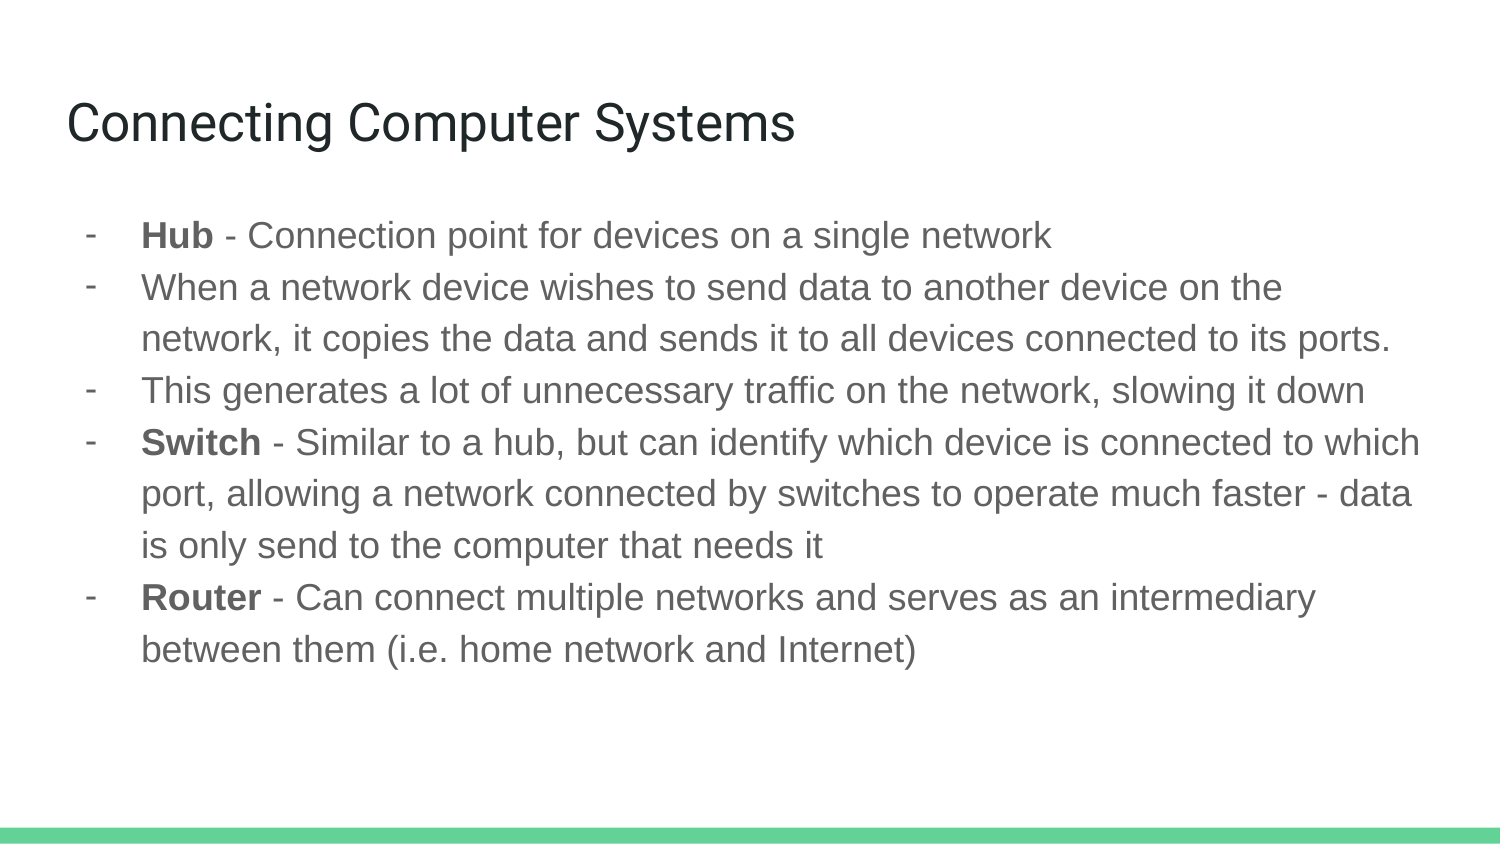

# Connecting Computer Systems
Hub - Connection point for devices on a single network
When a network device wishes to send data to another device on the network, it copies the data and sends it to all devices connected to its ports.
This generates a lot of unnecessary traffic on the network, slowing it down
Switch - Similar to a hub, but can identify which device is connected to which port, allowing a network connected by switches to operate much faster - data is only send to the computer that needs it
Router - Can connect multiple networks and serves as an intermediary between them (i.e. home network and Internet)